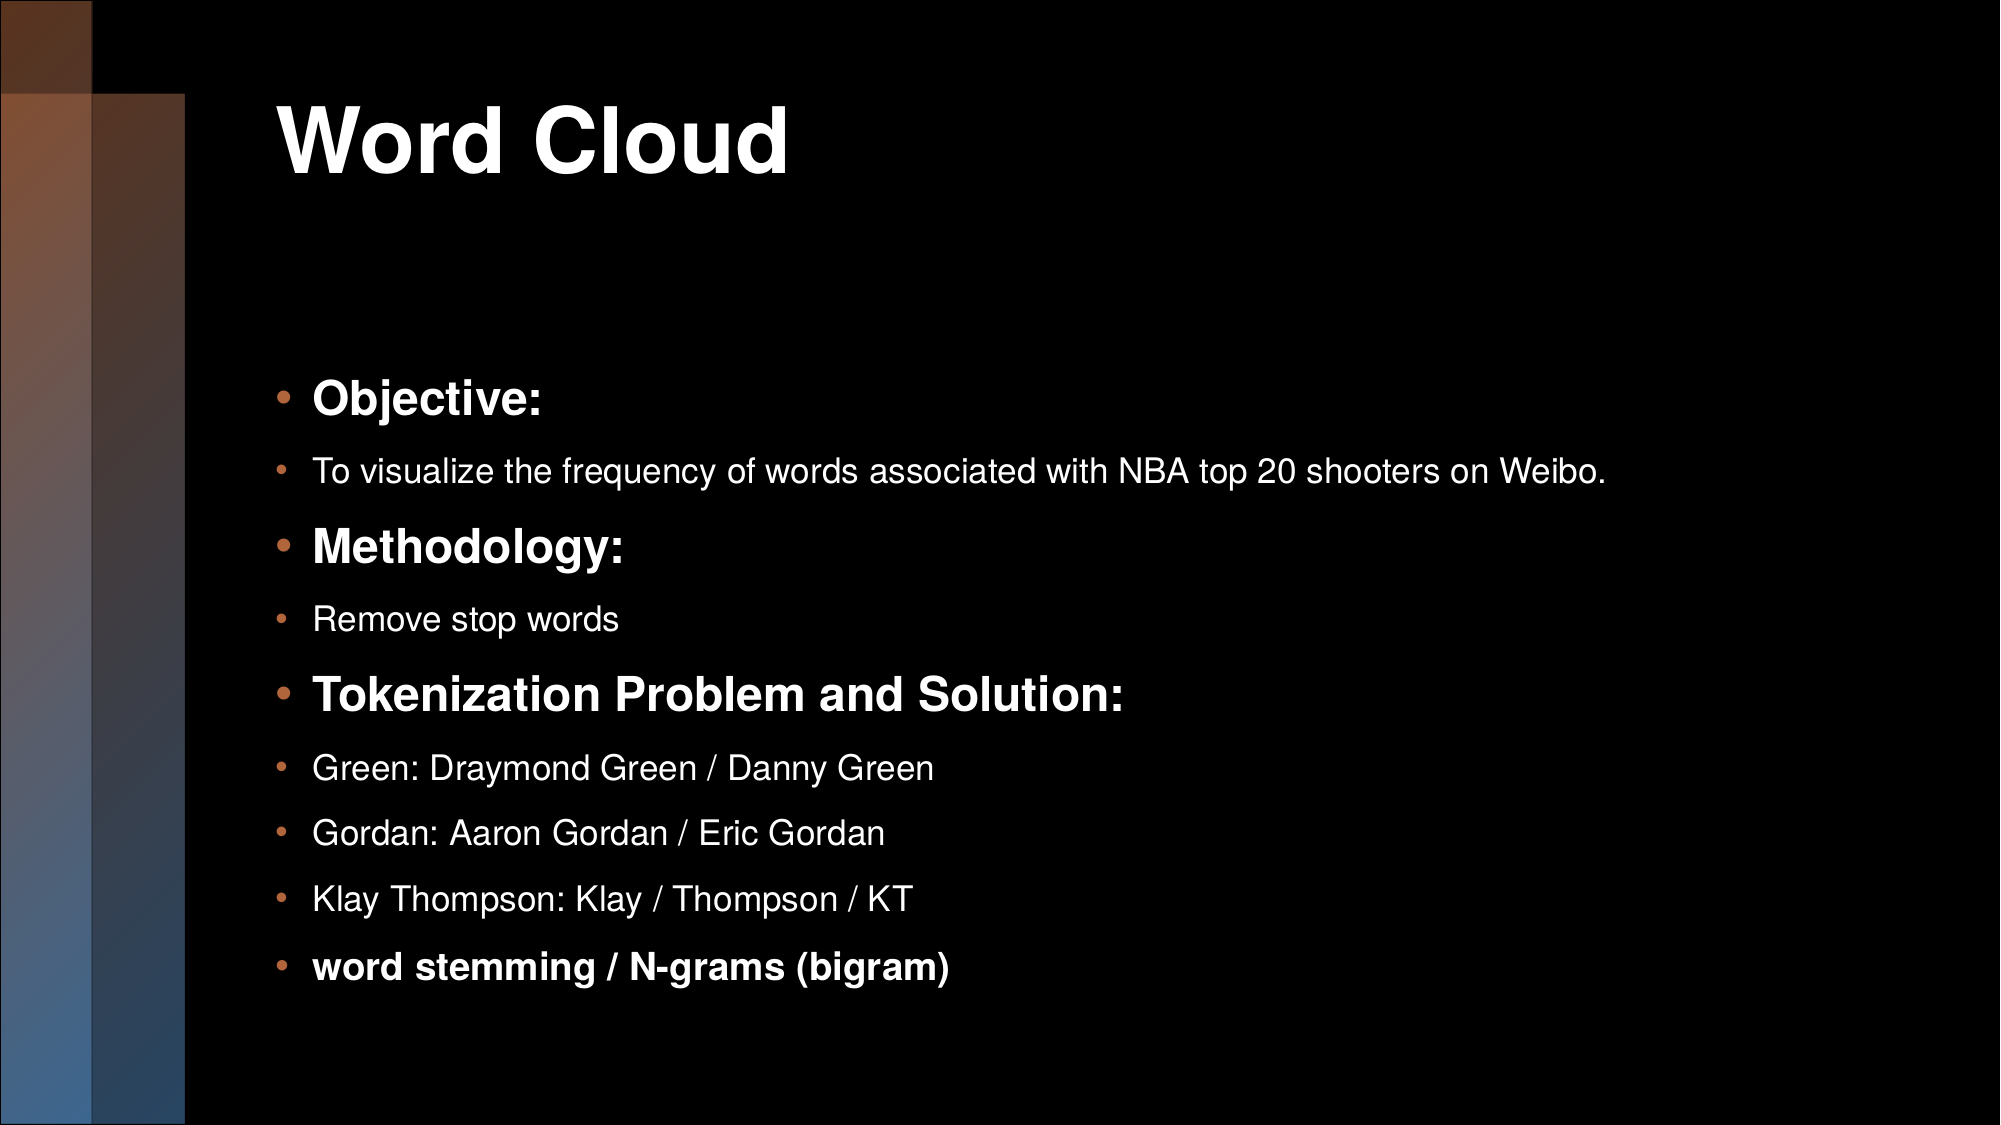

# Word Cloud
Objective:
To visualize the frequency of words associated with NBA top 20 shooters on Weibo.
Methodology:
Remove stop words
Tokenization Problem and Solution:
Green: Draymond Green / Danny Green
Gordan: Aaron Gordan / Eric Gordan
Klay Thompson: Klay / Thompson / KT
word stemming / N-grams (bigram)